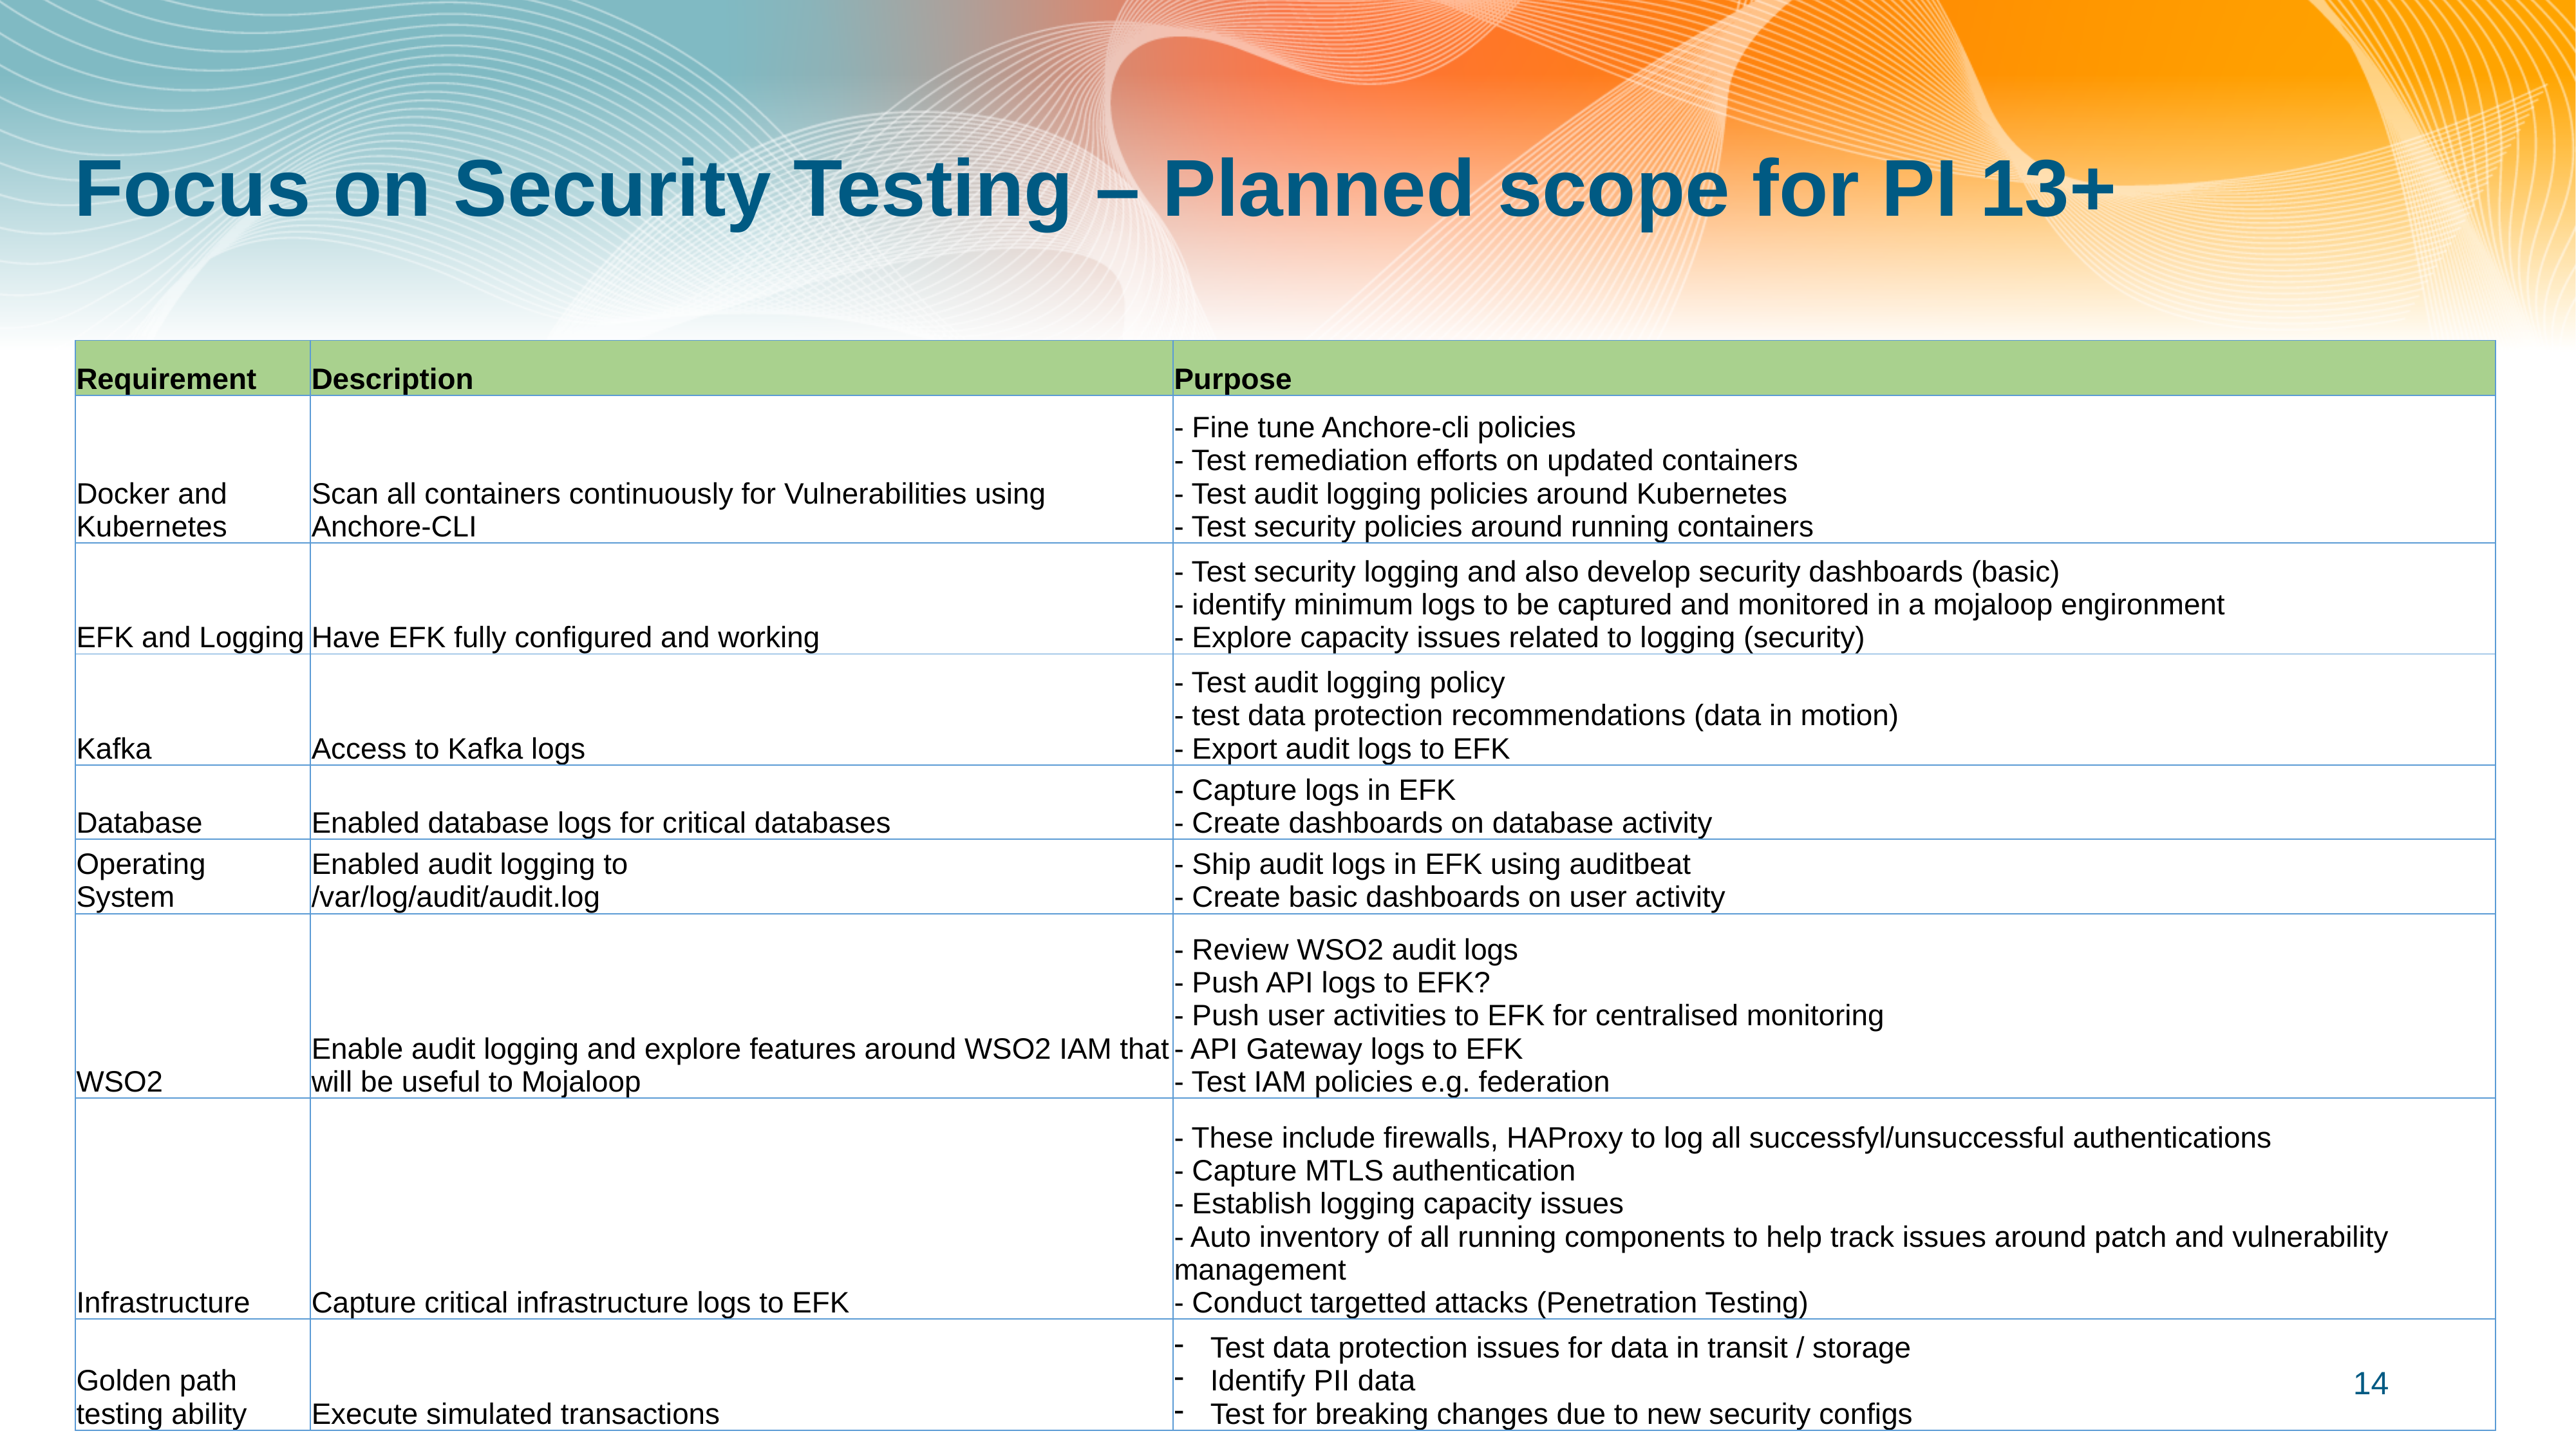

# Focus on Security Testing – Planned scope for PI 13+
| Requirement | Description | Purpose |
| --- | --- | --- |
| Docker and Kubernetes | Scan all containers continuously for Vulnerabilities using Anchore-CLI | - Fine tune Anchore-cli policies - Test remediation efforts on updated containers - Test audit logging policies around Kubernetes - Test security policies around running containers |
| EFK and Logging | Have EFK fully configured and working | - Test security logging and also develop security dashboards (basic) - identify minimum logs to be captured and monitored in a mojaloop engironment - Explore capacity issues related to logging (security) |
| Kafka | Access to Kafka logs | - Test audit logging policy - test data protection recommendations (data in motion) - Export audit logs to EFK |
| Database | Enabled database logs for critical databases | - Capture logs in EFK - Create dashboards on database activity |
| Operating System | Enabled audit logging to /var/log/audit/audit.log | - Ship audit logs in EFK using auditbeat - Create basic dashboards on user activity |
| WSO2 | Enable audit logging and explore features around WSO2 IAM that will be useful to Mojaloop | - Review WSO2 audit logs - Push API logs to EFK? - Push user activities to EFK for centralised monitoring - API Gateway logs to EFK - Test IAM policies e.g. federation |
| Infrastructure | Capture critical infrastructure logs to EFK | - These include firewalls, HAProxy to log all successfyl/unsuccessful authentications - Capture MTLS authentication - Establish logging capacity issues - Auto inventory of all running components to help track issues around patch and vulnerability management - Conduct targetted attacks (Penetration Testing) |
| Golden path testing ability | Execute simulated transactions | Test data protection issues for data in transit / storage Identify PII data Test for breaking changes due to new security configs |
14